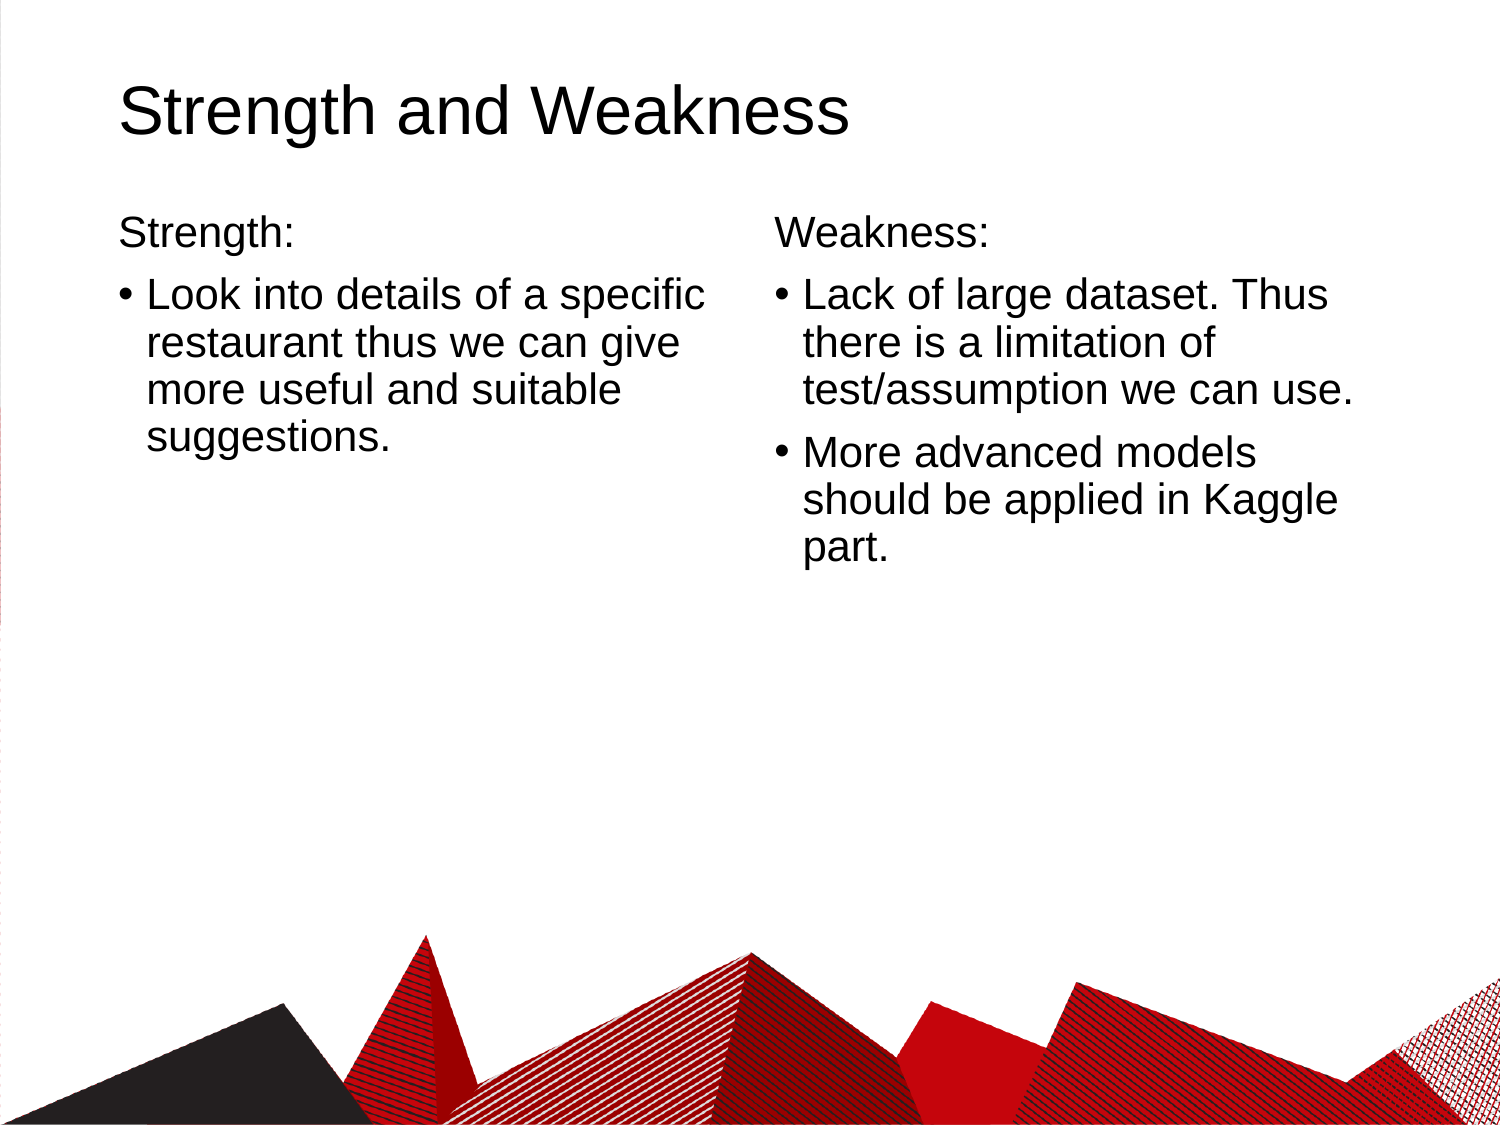

# Strength and Weakness
Strength:
Look into details of a specific restaurant thus we can give more useful and suitable suggestions.
Weakness:
Lack of large dataset. Thus there is a limitation of test/assumption we can use.
More advanced models should be applied in Kaggle part.